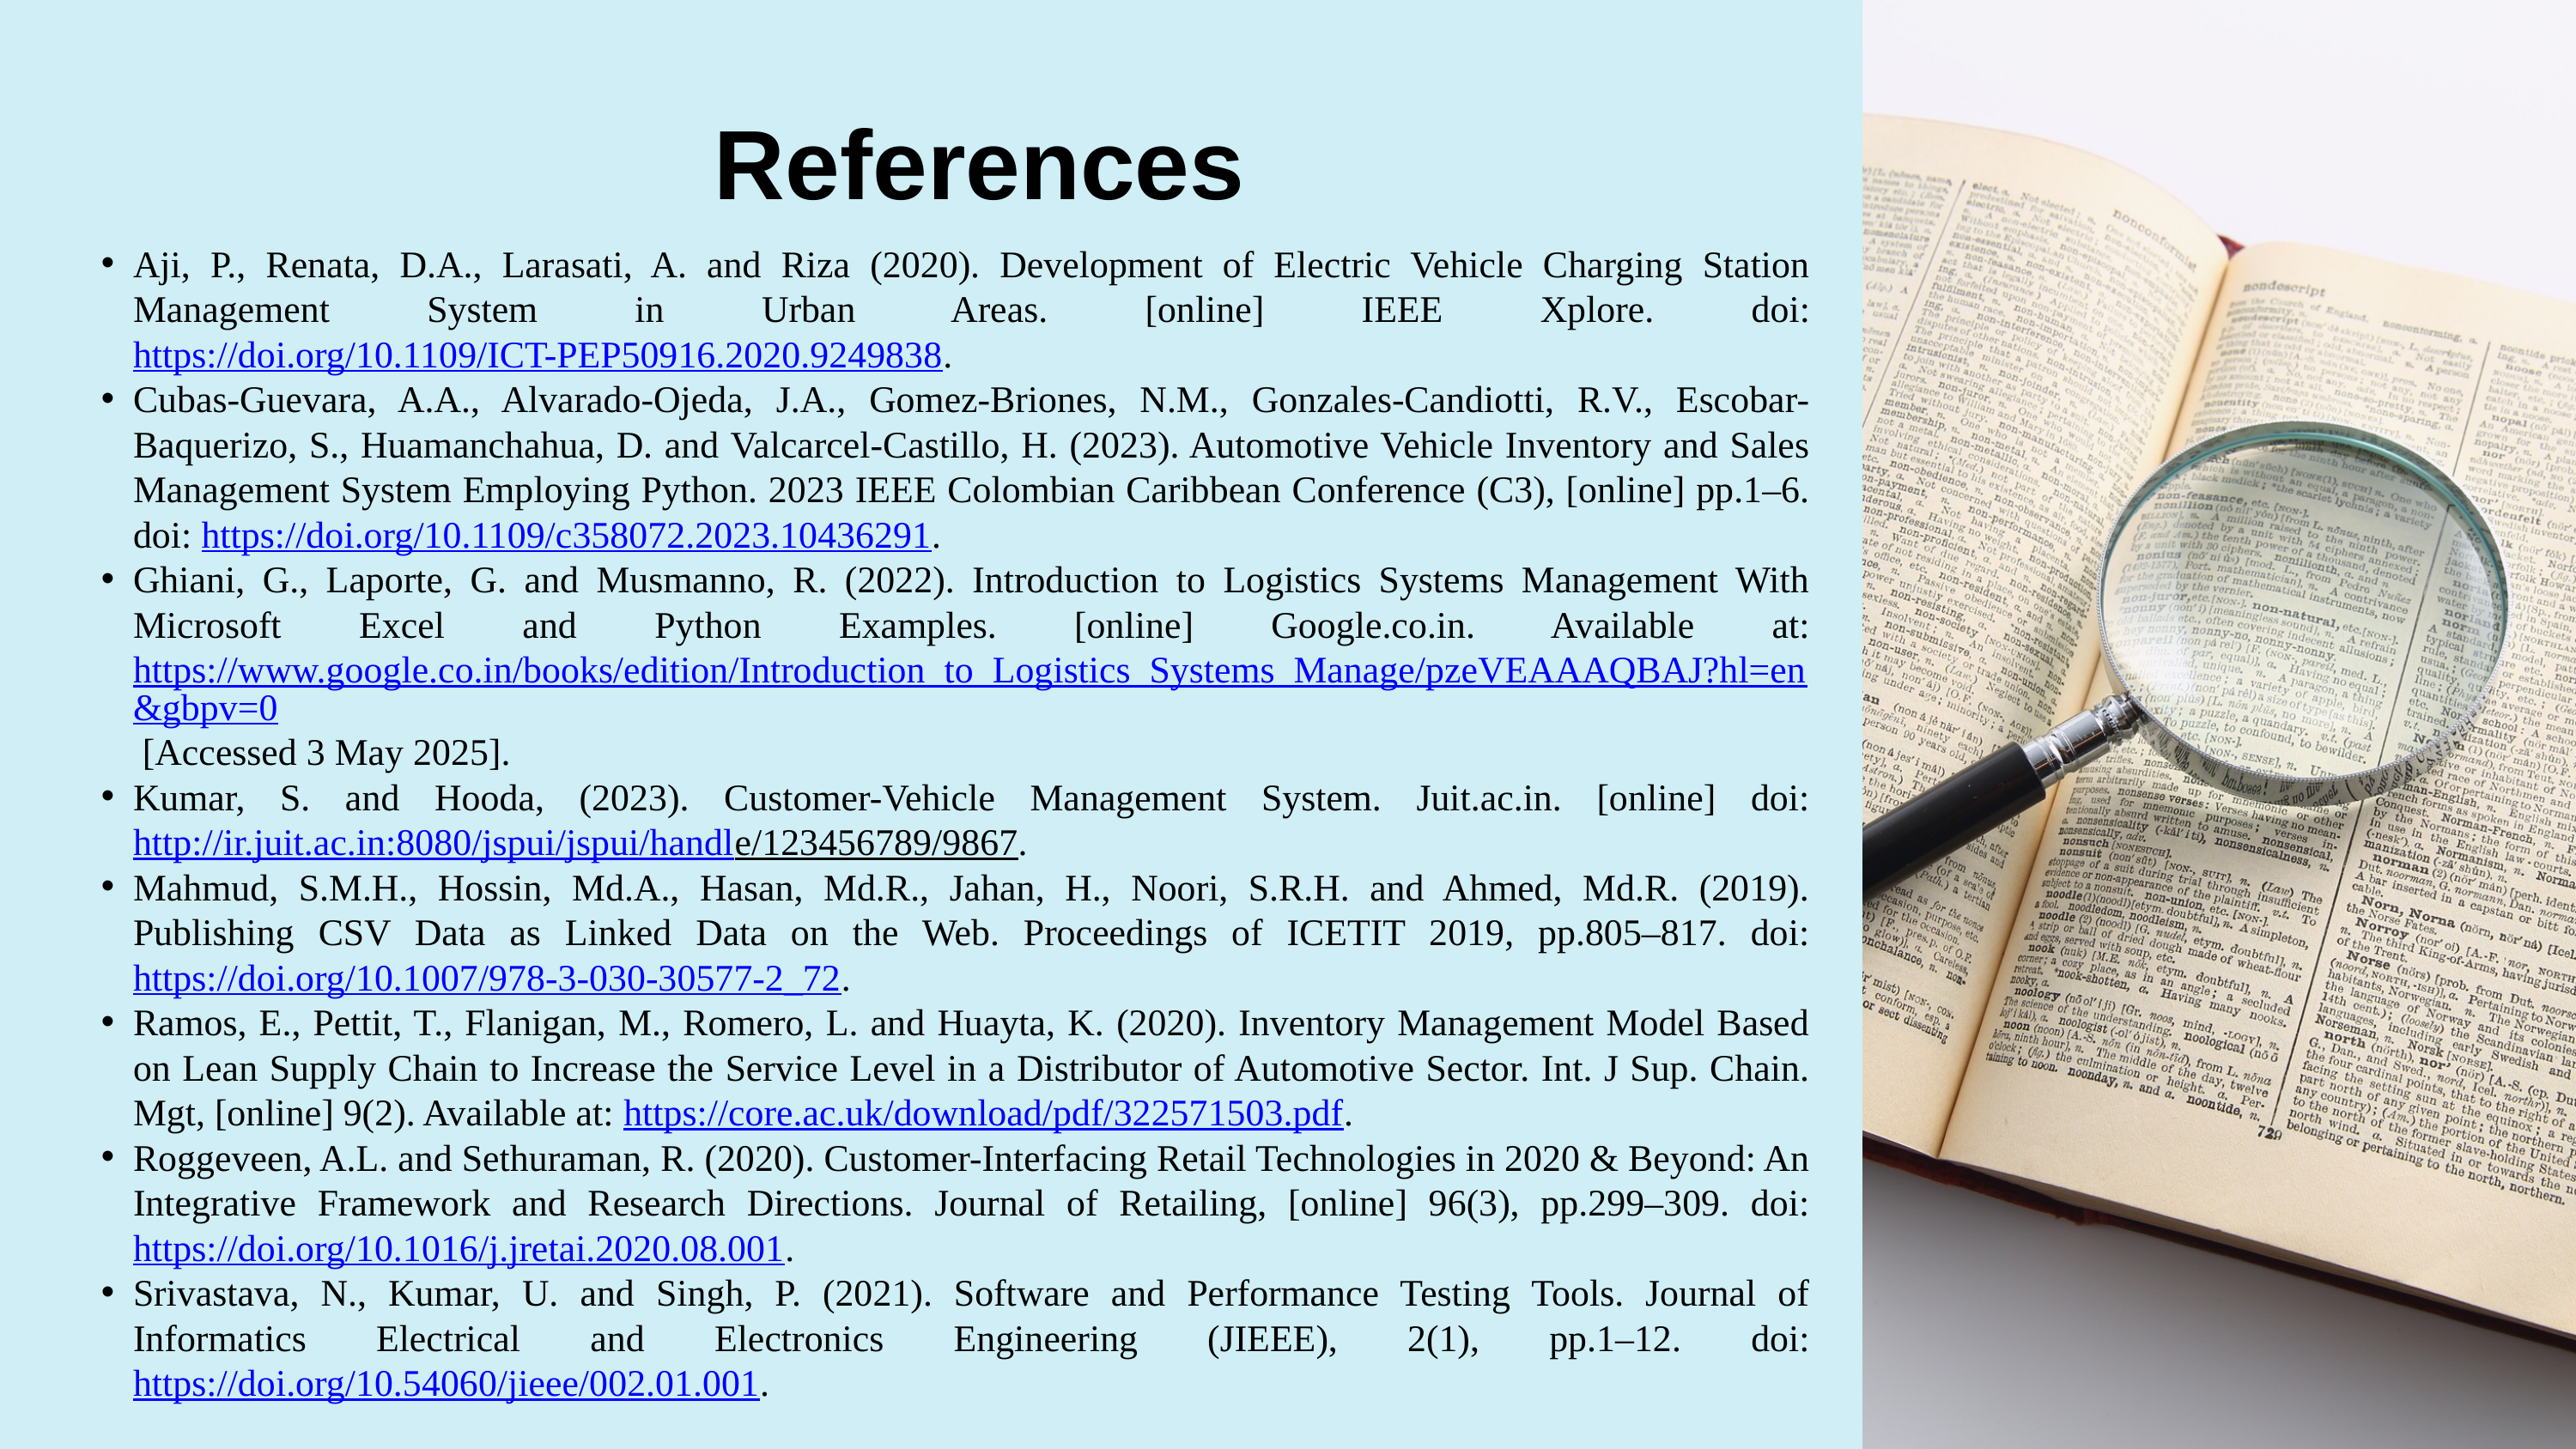

References
Aji, P., Renata, D.A., Larasati, A. and Riza (2020). Development of Electric Vehicle Charging Station Management System in Urban Areas. [online] IEEE Xplore. doi: https://doi.org/10.1109/ICT-PEP50916.2020.9249838.
Cubas-Guevara, A.A., Alvarado-Ojeda, J.A., Gomez-Briones, N.M., Gonzales-Candiotti, R.V., Escobar-Baquerizo, S., Huamanchahua, D. and Valcarcel-Castillo, H. (2023). Automotive Vehicle Inventory and Sales Management System Employing Python. 2023 IEEE Colombian Caribbean Conference (C3), [online] pp.1–6. doi: https://doi.org/10.1109/c358072.2023.10436291.
Ghiani, G., Laporte, G. and Musmanno, R. (2022). Introduction to Logistics Systems Management With Microsoft Excel and Python Examples. [online] Google.co.in. Available at: https://www.google.co.in/books/edition/Introduction_to_Logistics_Systems_Manage/pzeVEAAAQBAJ?hl=en&gbpv=0 [Accessed 3 May 2025].
Kumar, S. and Hooda, (2023). Customer-Vehicle Management System. Juit.ac.in. [online] doi: http://ir.juit.ac.in:8080/jspui/jspui/handle/123456789/9867.
Mahmud, S.M.H., Hossin, Md.A., Hasan, Md.R., Jahan, H., Noori, S.R.H. and Ahmed, Md.R. (2019). Publishing CSV Data as Linked Data on the Web. Proceedings of ICETIT 2019, pp.805–817. doi: https://doi.org/10.1007/978-3-030-30577-2_72.
Ramos, E., Pettit, T., Flanigan, M., Romero, L. and Huayta, K. (2020). Inventory Management Model Based on Lean Supply Chain to Increase the Service Level in a Distributor of Automotive Sector. Int. J Sup. Chain. Mgt, [online] 9(2). Available at: https://core.ac.uk/download/pdf/322571503.pdf.
Roggeveen, A.L. and Sethuraman, R. (2020). Customer-Interfacing Retail Technologies in 2020 & Beyond: An Integrative Framework and Research Directions. Journal of Retailing, [online] 96(3), pp.299–309. doi: https://doi.org/10.1016/j.jretai.2020.08.001.
Srivastava, N., Kumar, U. and Singh, P. (2021). Software and Performance Testing Tools. Journal of Informatics Electrical and Electronics Engineering (JIEEE), 2(1), pp.1–12. doi: https://doi.org/10.54060/jieee/002.01.001.